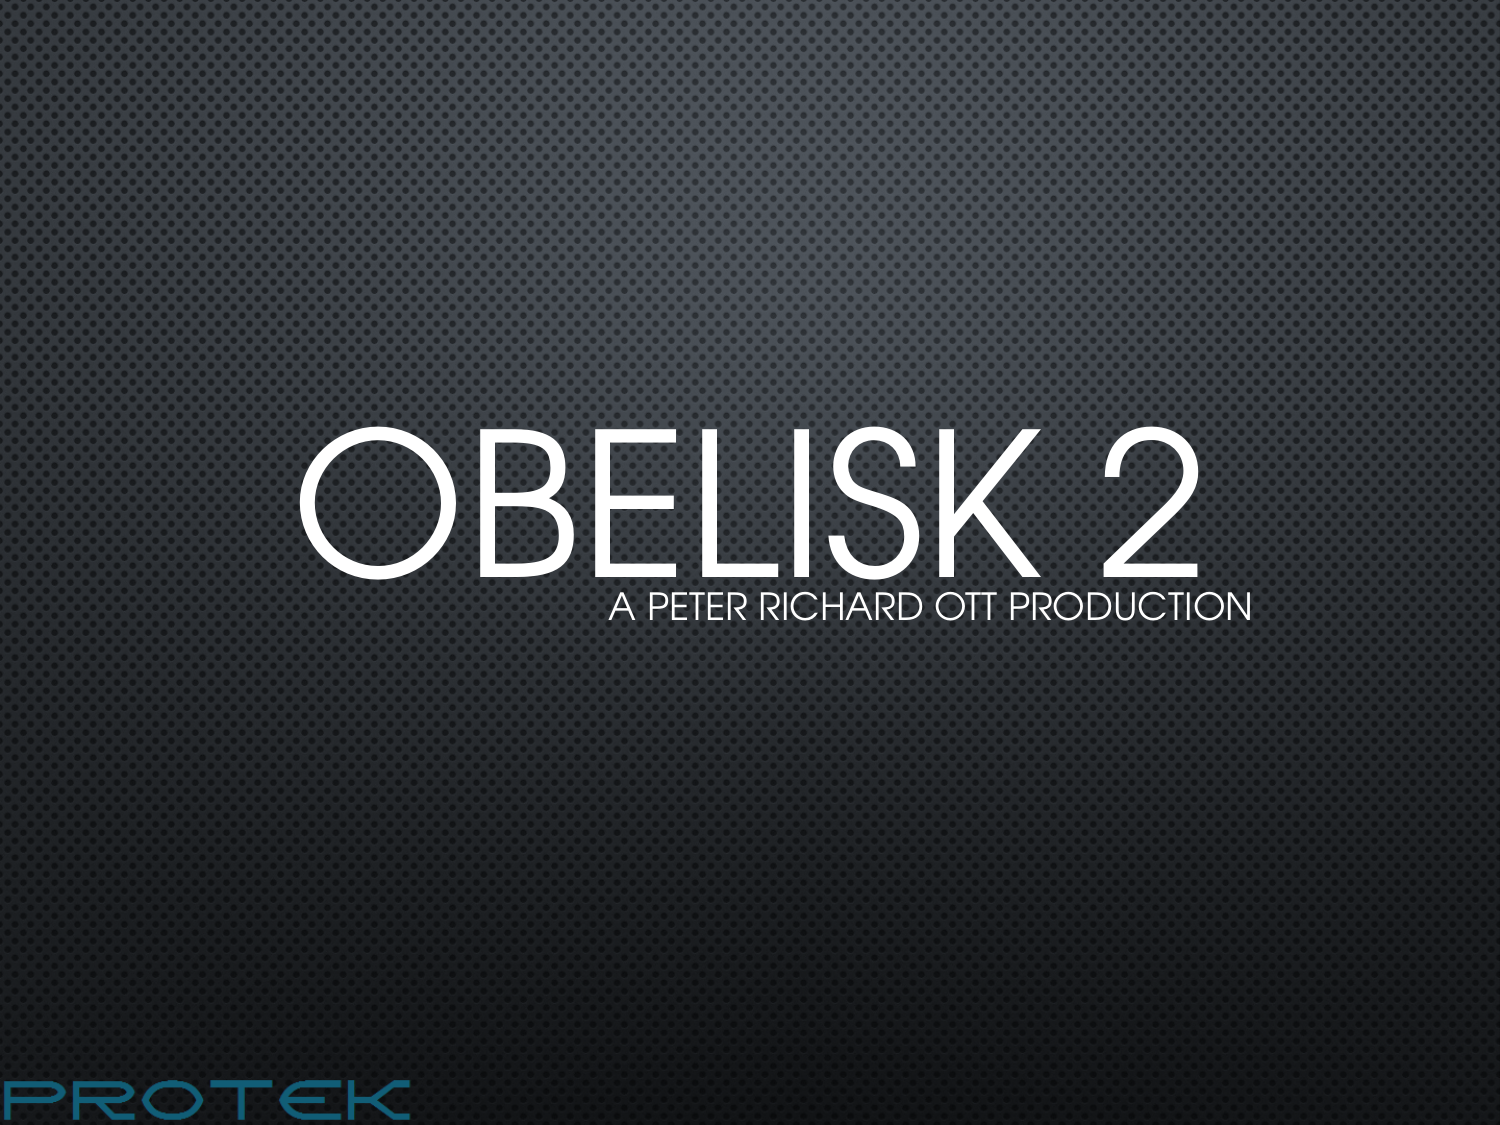

# Obelisk 2
A Peter Richard Ott Production